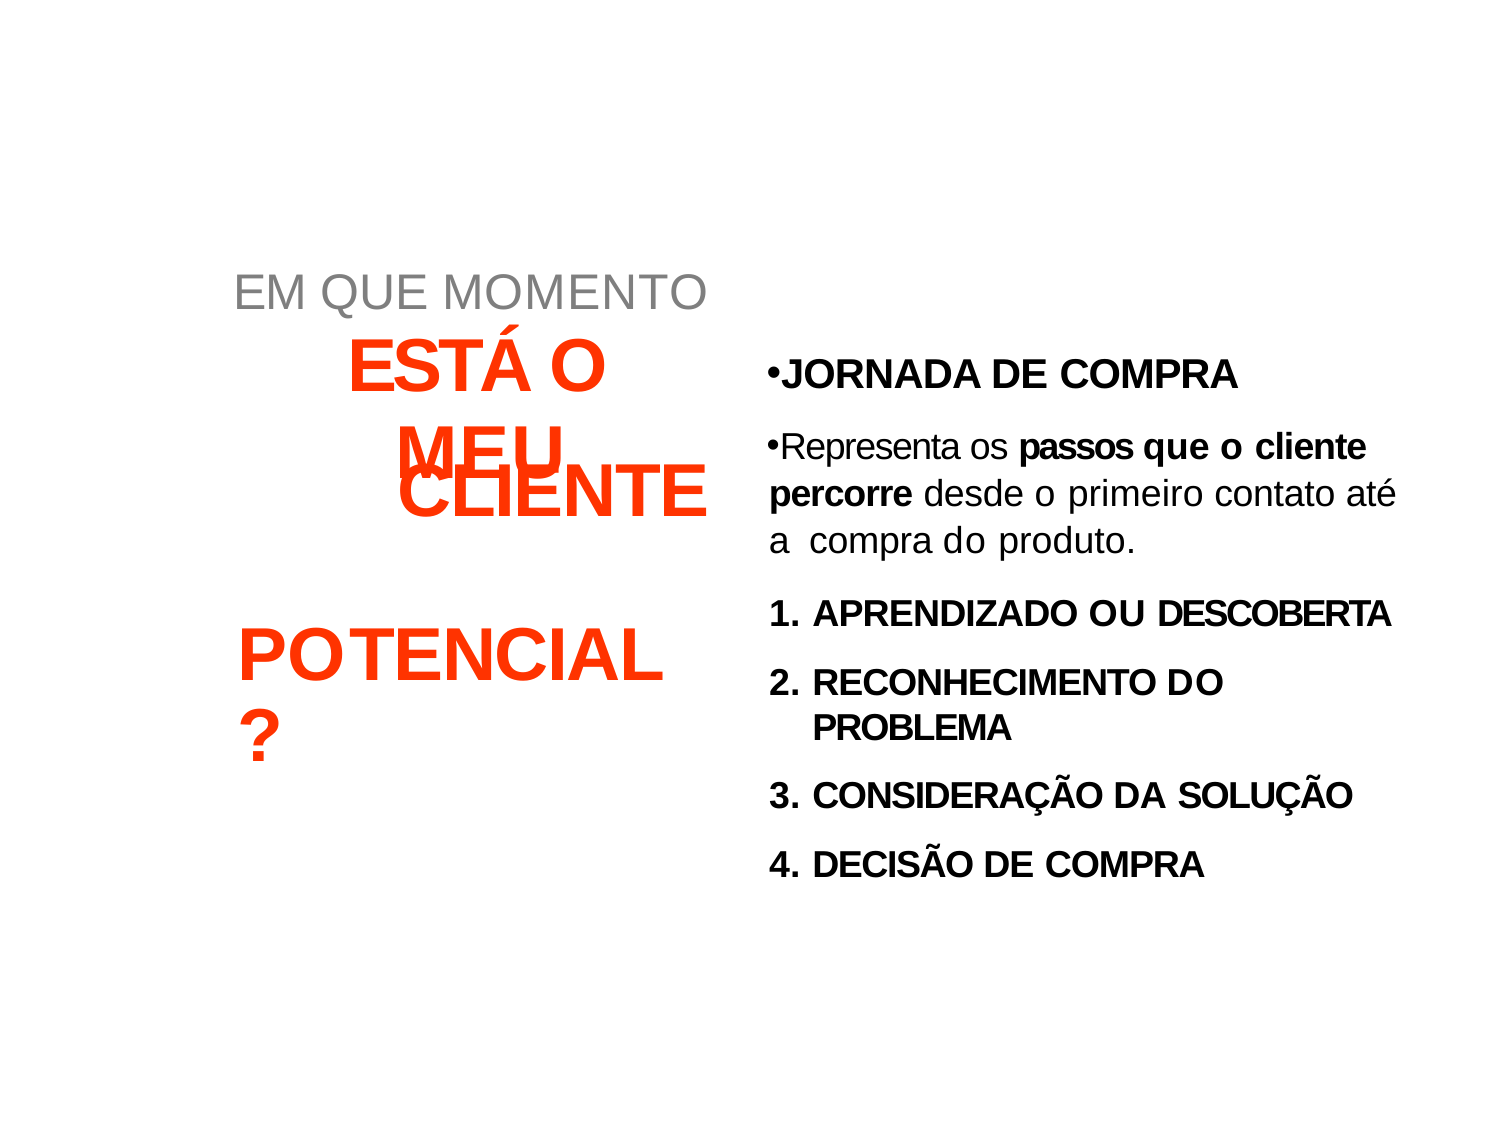

# EM QUE MOMENTO
ESTÁ O MEU
JORNADA DE COMPRA
Representa os passos que o cliente  percorre desde o primeiro contato até a  compra do produto.
APRENDIZADO OU DESCOBERTA
RECONHECIMENTO DO PROBLEMA
CONSIDERAÇÃO DA SOLUÇÃO
DECISÃO DE COMPRA
CLIENTE  POTENCIAL?
45